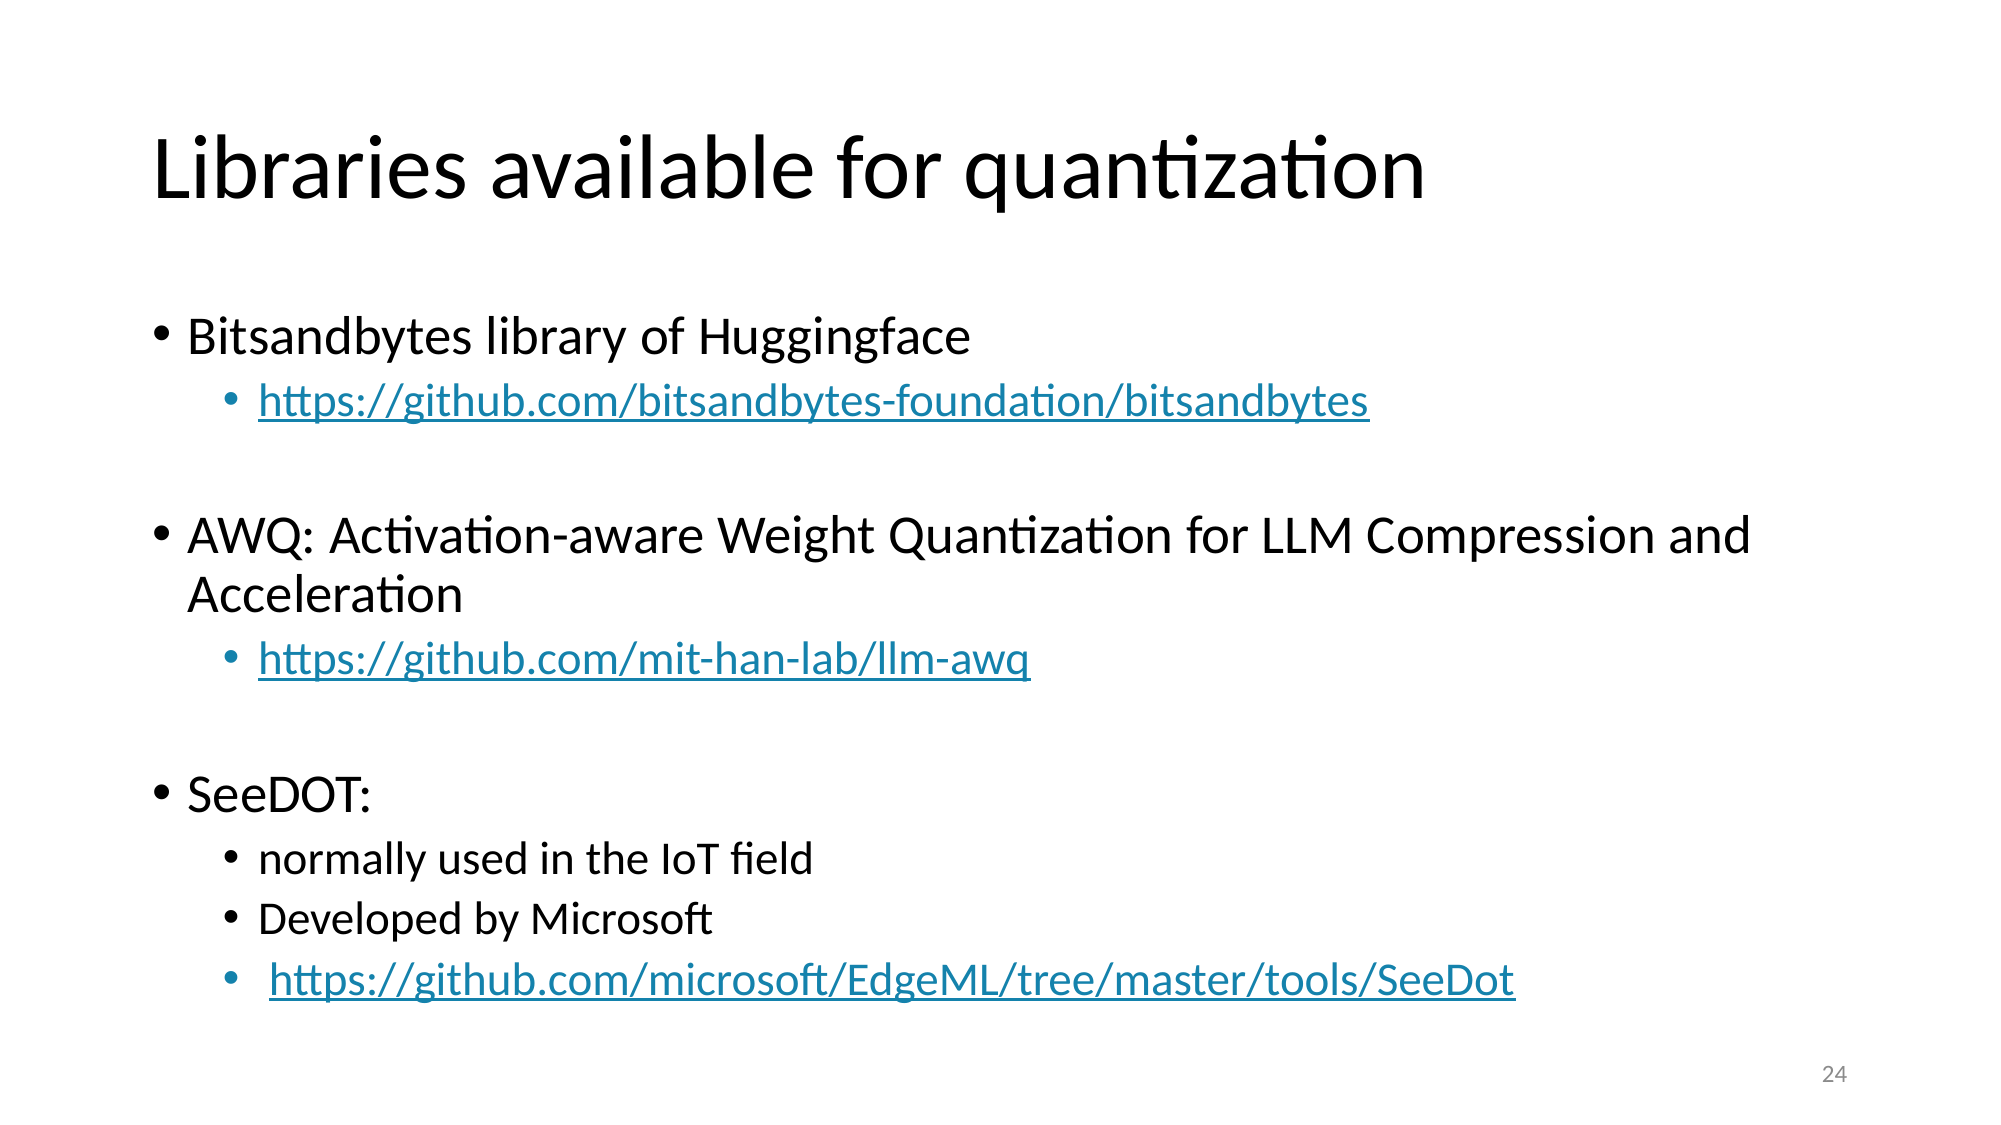

# Libraries available for quantization
Bitsandbytes library of Huggingface
https://github.com/bitsandbytes-foundation/bitsandbytes

AWQ: Activation-aware Weight Quantization for LLM Compression and Acceleration
https://github.com/mit-han-lab/llm-awq

SeeDOT:
normally used in the IoT field
Developed by Microsoft
 https://github.com/microsoft/EdgeML/tree/master/tools/SeeDot

24